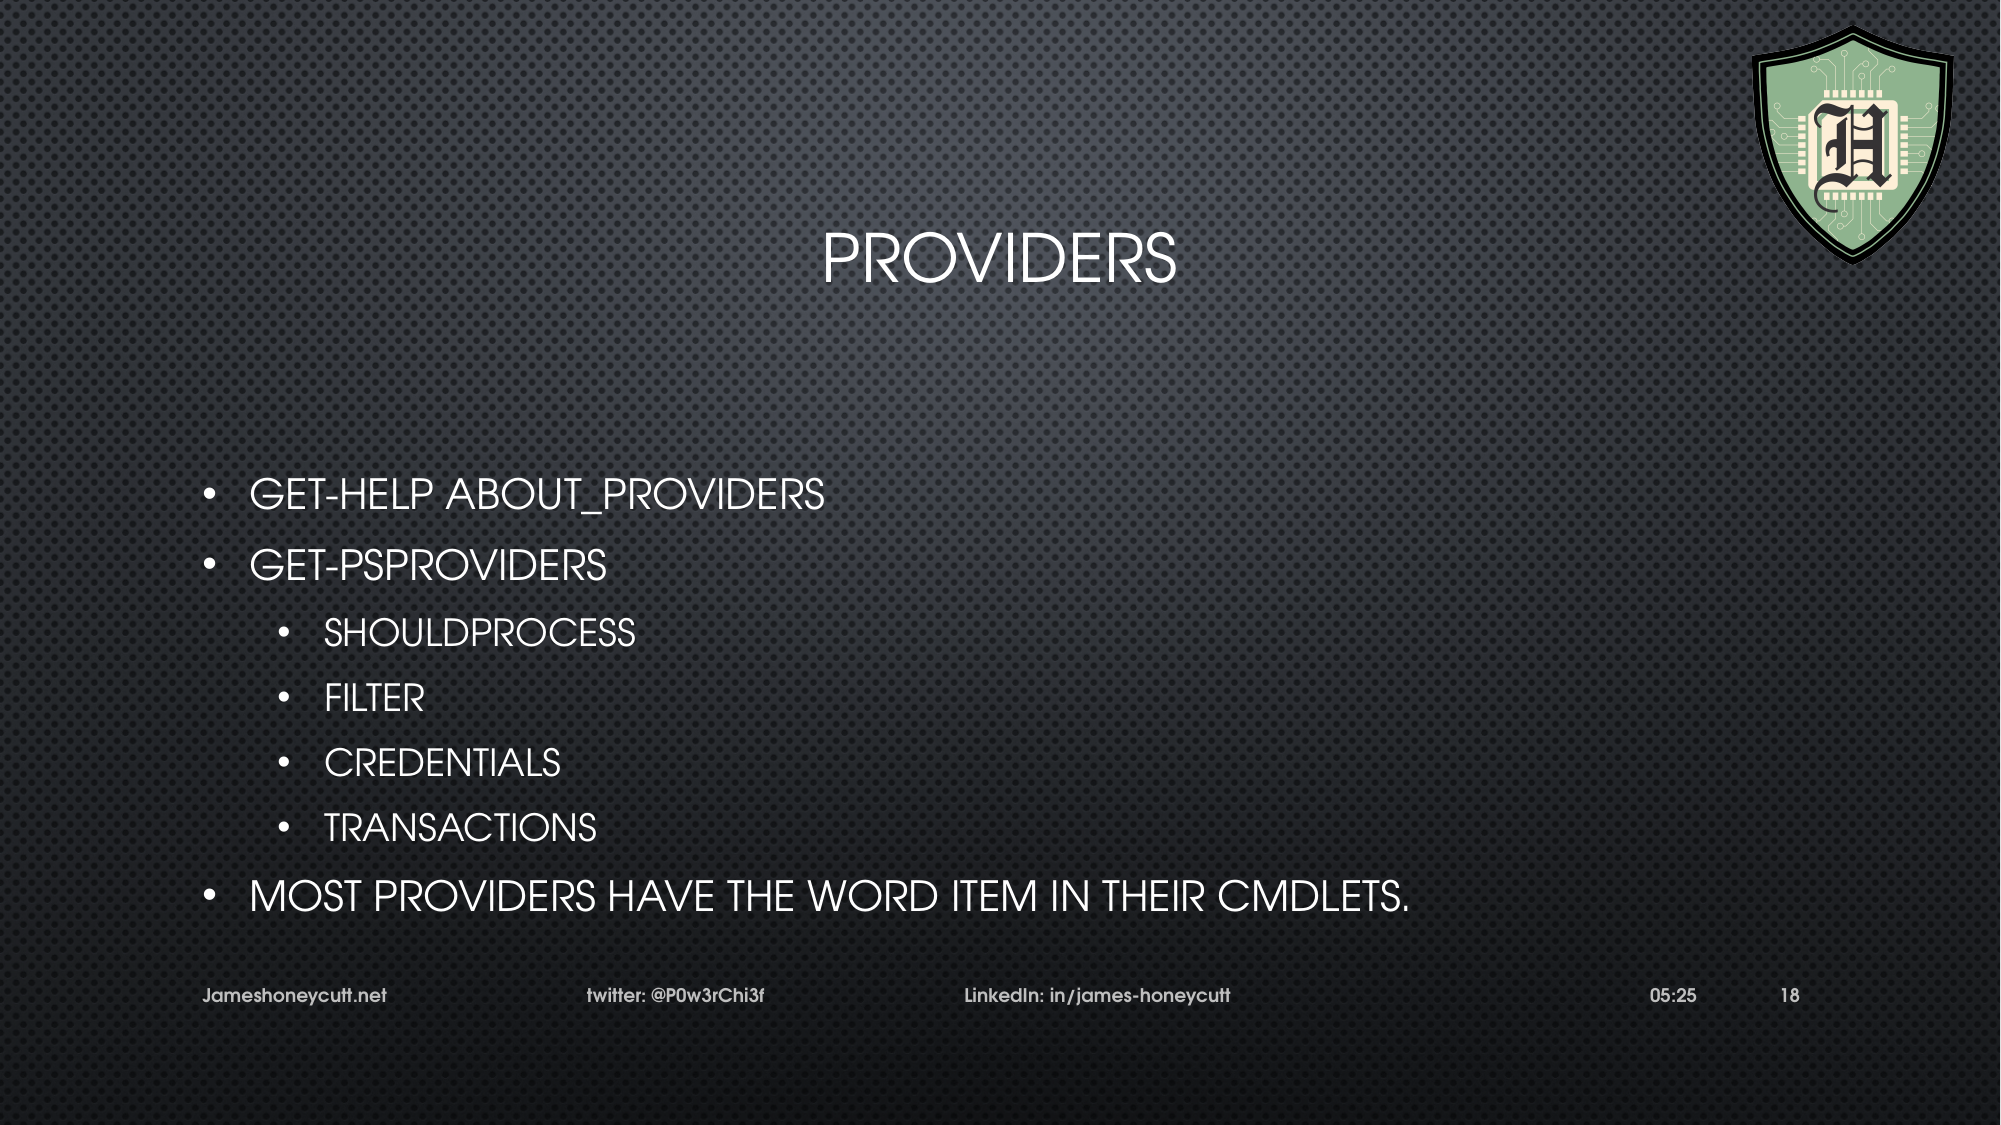

# Providers
get-help about_Providers
Get-psproviders
ShouldProcess
Filter
Credentials
Transactions
Most Providers have the word Item in their cmdlets.
Jameshoneycutt.net                                      twitter: @P0w3rChi3f                                      LinkedIn: in/james-honeycutt
05:25
18